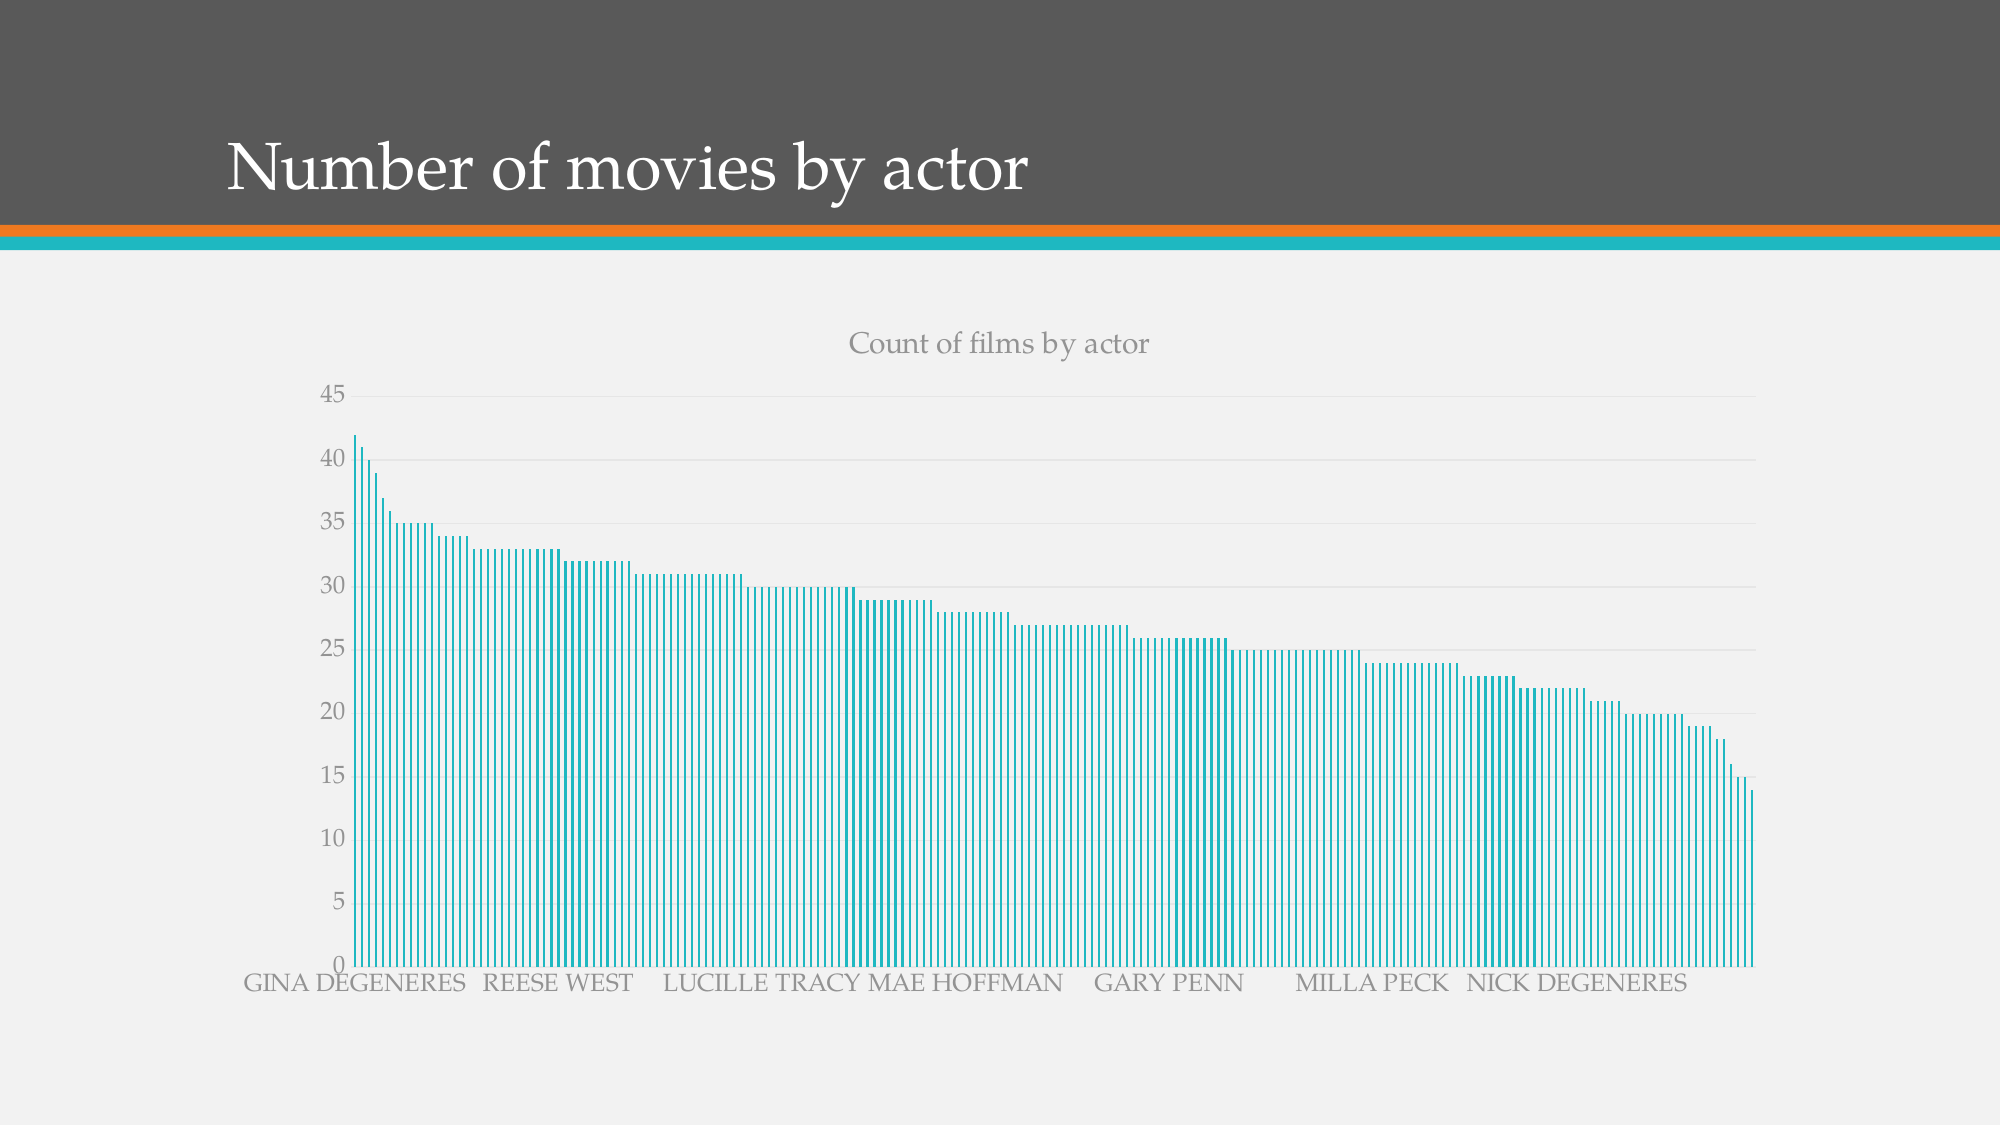

# Number of movies by actor

### Chart: Count of films by actor

| Category | films |
|---|---|
| GINA DEGENERES | 42.0 |
| WALTER TORN | 41.0 |
| MARY KEITEL | 40.0 |
| MATTHEW CARREY | 39.0 |
| SANDRA KILMER | 37.0 |
| SCARLETT DAMON | 36.0 |
| UMA WOOD | 35.0 |
| VAL BOLGER | 35.0 |
| HENRY BERRY | 35.0 |
| GROUCHO DUNST | 35.0 |
| ANGELA WITHERSPOON | 35.0 |
| VIVIEN BASINGER | 35.0 |
| ANGELA HUDSON | 34.0 |
| KIRSTEN AKROYD | 34.0 |
| SIDNEY CROWE | 34.0 |
| WARREN NOLTE | 34.0 |
| JAYNE NOLTE | 34.0 |
| RIP CRAWFORD | 33.0 |
| JULIA MCQUEEN | 33.0 |
| BEN WILLIS | 33.0 |
| SEAN GUINESS | 33.0 |
| KENNETH TORN | 33.0 |
| SUSAN DAVIS | 33.0 |
| CAMERON ZELLWEGER | 33.0 |
| RENEE TRACY | 33.0 |
| KEVIN GARLAND | 33.0 |
| EWAN GOODING | 33.0 |
| ALBERT JOHANSSON | 33.0 |
| RENEE BALL | 33.0 |
| REESE WEST | 33.0 |
| HELEN VOIGHT | 32.0 |
| REESE KILMER | 32.0 |
| NATALIE HOPKINS | 32.0 |
| CHRISTIAN AKROYD | 32.0 |
| WARREN JACKMAN | 32.0 |
| JULIANNE DENCH | 32.0 |
| ED MANSFIELD | 32.0 |
| WHOOPI HURT | 32.0 |
| GRETA MALDEN | 32.0 |
| HARVEY HOPE | 32.0 |
| KARL BERRY | 31.0 |
| WOODY HOFFMAN | 31.0 |
| MARY TANDY | 31.0 |
| ANGELINA ASTAIRE | 31.0 |
| WOODY JOLIE | 31.0 |
| JAMES PITT | 31.0 |
| MINNIE ZELLWEGER | 31.0 |
| DARYL WAHLBERG | 31.0 |
| PENELOPE CRONYN | 31.0 |
| ALBERT NOLTE | 31.0 |
| JADA RYDER | 31.0 |
| RIVER DEAN | 31.0 |
| FAY WINSLET | 31.0 |
| RUSSELL TEMPLE | 31.0 |
| IAN TANDY | 31.0 |
| WILL WILSON | 31.0 |
| GRACE MOSTEL | 30.0 |
| VIVIEN BERGEN | 30.0 |
| LUCILLE TRACY | 30.0 |
| NICK STALLONE | 30.0 |
| MENA TEMPLE | 30.0 |
| JUDE CRUISE | 30.0 |
| RAY JOHANSSON | 30.0 |
| RIP WINSLET | 30.0 |
| MATTHEW LEIGH | 30.0 |
| CATE MCQUEEN | 30.0 |
| DARYL CRAWFORD | 30.0 |
| RICHARD PENN | 30.0 |
| MICHAEL BOLGER | 30.0 |
| ROCK DUKAKIS | 30.0 |
| GREGORY GOODING | 30.0 |
| BELA WALKEN | 30.0 |
| JOHNNY LOLLOBRIGIDA | 29.0 |
| ALEC WAYNE | 29.0 |
| BURT DUKAKIS | 29.0 |
| JOHNNY CAGE | 29.0 |
| JODIE DEGENERES | 29.0 |
| JAYNE NEESON | 29.0 |
| KENNETH HOFFMAN | 29.0 |
| JON CHASE | 29.0 |
| ED GUINESS | 29.0 |
| HUMPHREY GARLAND | 29.0 |
| JOHN SUVARI | 29.0 |
| CUBA OLIVIER | 28.0 |
| GOLDIE BRODY | 28.0 |
| DAN HARRIS | 28.0 |
| MILLA KEITEL | 28.0 |
| MAE HOFFMAN | 28.0 |
| RALPH CRUZ | 28.0 |
| HARRISON BALE | 28.0 |
| CATE HARRIS | 28.0 |
| KIM ALLEN | 28.0 |
| MERYL GIBSON | 28.0 |
| OLYMPIA PFEIFFER | 28.0 |
| FRED COSTNER | 27.0 |
| KIRSTEN PALTROW | 27.0 |
| TOM MIRANDA | 27.0 |
| ANNE CRONYN | 27.0 |
| DUSTIN TAUTOU | 27.0 |
| GREG CHAPLIN | 27.0 |
| MEG HAWKE | 27.0 |
| CHRIS BRIDGES | 27.0 |
| MORGAN HOPKINS | 27.0 |
| PENELOPE MONROE | 27.0 |
| GRETA KEITEL | 27.0 |
| MORGAN WILLIAMS | 27.0 |
| ALAN DREYFUSS | 27.0 |
| WILLIAM HACKMAN | 27.0 |
| GENE MCKELLEN | 27.0 |
| AUDREY BAILEY | 27.0 |
| JAYNE SILVERSTONE | 27.0 |
| ELVIS MARX | 26.0 |
| KIRK JOVOVICH | 26.0 |
| FRANCES DAY-LEWIS | 26.0 |
| CARMEN HUNT | 26.0 |
| SEAN WILLIAMS | 26.0 |
| GARY PENN | 26.0 |
| GROUCHO SINATRA | 26.0 |
| JIM MOSTEL | 26.0 |
| SCARLETT BENING | 26.0 |
| GEOFFREY HESTON | 26.0 |
| LAURA BRODY | 26.0 |
| HUMPHREY WILLIS | 26.0 |
| AL GARLAND | 26.0 |
| LAURENCE BULLOCK | 26.0 |
| NICK WAHLBERG | 25.0 |
| JOE SWANK | 25.0 |
| ZERO CAGE | 25.0 |
| BOB FAWCETT | 25.0 |
| AUDREY OLIVIER | 25.0 |
| TOM MCKELLEN | 25.0 |
| GARY PHOENIX | 25.0 |
| PENELOPE PINKETT | 25.0 |
| CHRISTIAN NEESON | 25.0 |
| ELLEN PRESLEY | 25.0 |
| RUSSELL BACALL | 25.0 |
| MORGAN MCDORMAND | 25.0 |
| CUBA ALLEN | 25.0 |
| LIZA BERGMAN | 25.0 |
| SALMA NOLTE | 25.0 |
| JANE JACKMAN | 25.0 |
| OPRAH KILMER | 25.0 |
| GROUCHO WILLIAMS | 25.0 |
| JEFF SILVERSTONE | 25.0 |
| CAMERON STREEP | 24.0 |
| MILLA PECK | 24.0 |
| PARKER GOLDBERG | 24.0 |
| JULIA BARRYMORE | 24.0 |
| BURT POSEY | 24.0 |
| CARY MCCONAUGHEY | 24.0 |
| CHARLIZE DENCH | 24.0 |
| SPENCER DEPP | 24.0 |
| DAN STREEP | 24.0 |
| LUCILLE DEE | 24.0 |
| MENA HOPPER | 24.0 |
| MICHAEL BENING | 24.0 |
| DEBBIE AKROYD | 24.0 |
| CUBA BIRCH | 24.0 |
| TIM HACKMAN | 23.0 |
| JESSICA BAILEY | 23.0 |
| MICHELLE MCCONAUGHEY | 23.0 |
| GENE WILLIS | 23.0 |
| FRANCES TOMEI | 23.0 |
| BEN HARRIS | 23.0 |
| LISA MONROE | 23.0 |
| BURT TEMPLE | 23.0 |
| ED CHASE | 22.0 |
| JENNIFER DAVIS | 22.0 |
| CHRISTIAN GABLE | 22.0 |
| DAN TORN | 22.0 |
| SYLVESTER DERN | 22.0 |
| ADAM HOPPER | 22.0 |
| GENE HOPKINS | 22.0 |
| FAY WOOD | 22.0 |
| NICK DEGENERES | 22.0 |
| MERYL ALLEN | 22.0 |
| KEVIN BLOOM | 21.0 |
| KENNETH PALTROW | 21.0 |
| SPENCER PECK | 21.0 |
| SUSAN DAVIS | 21.0 |
| CHRISTOPHER WEST | 21.0 |
| BETTE NICHOLSON | 20.0 |
| MATTHEW JOHANSSON | 20.0 |
| FAY KILMER | 20.0 |
| KENNETH PESCI | 20.0 |
| CHRISTOPHER BERRY | 20.0 |
| RITA REYNOLDS | 20.0 |
| MINNIE KILMER | 20.0 |
| CHRIS DEPP | 20.0 |
| THORA TEMPLE | 20.0 |
| PENELOPE GUINESS | 19.0 |
| SANDRA PECK | 19.0 |
| CAMERON WRAY | 19.0 |
| RUSSELL CLOSE | 19.0 |
| SISSY SOBIESKI | 18.0 |
| ADAM GRANT | 18.0 |
| JULIA ZELLWEGER | 16.0 |
| JUDY DEAN | 15.0 |
| JULIA FAWCETT | 15.0 |
| EMILY DEE | 14.0 |